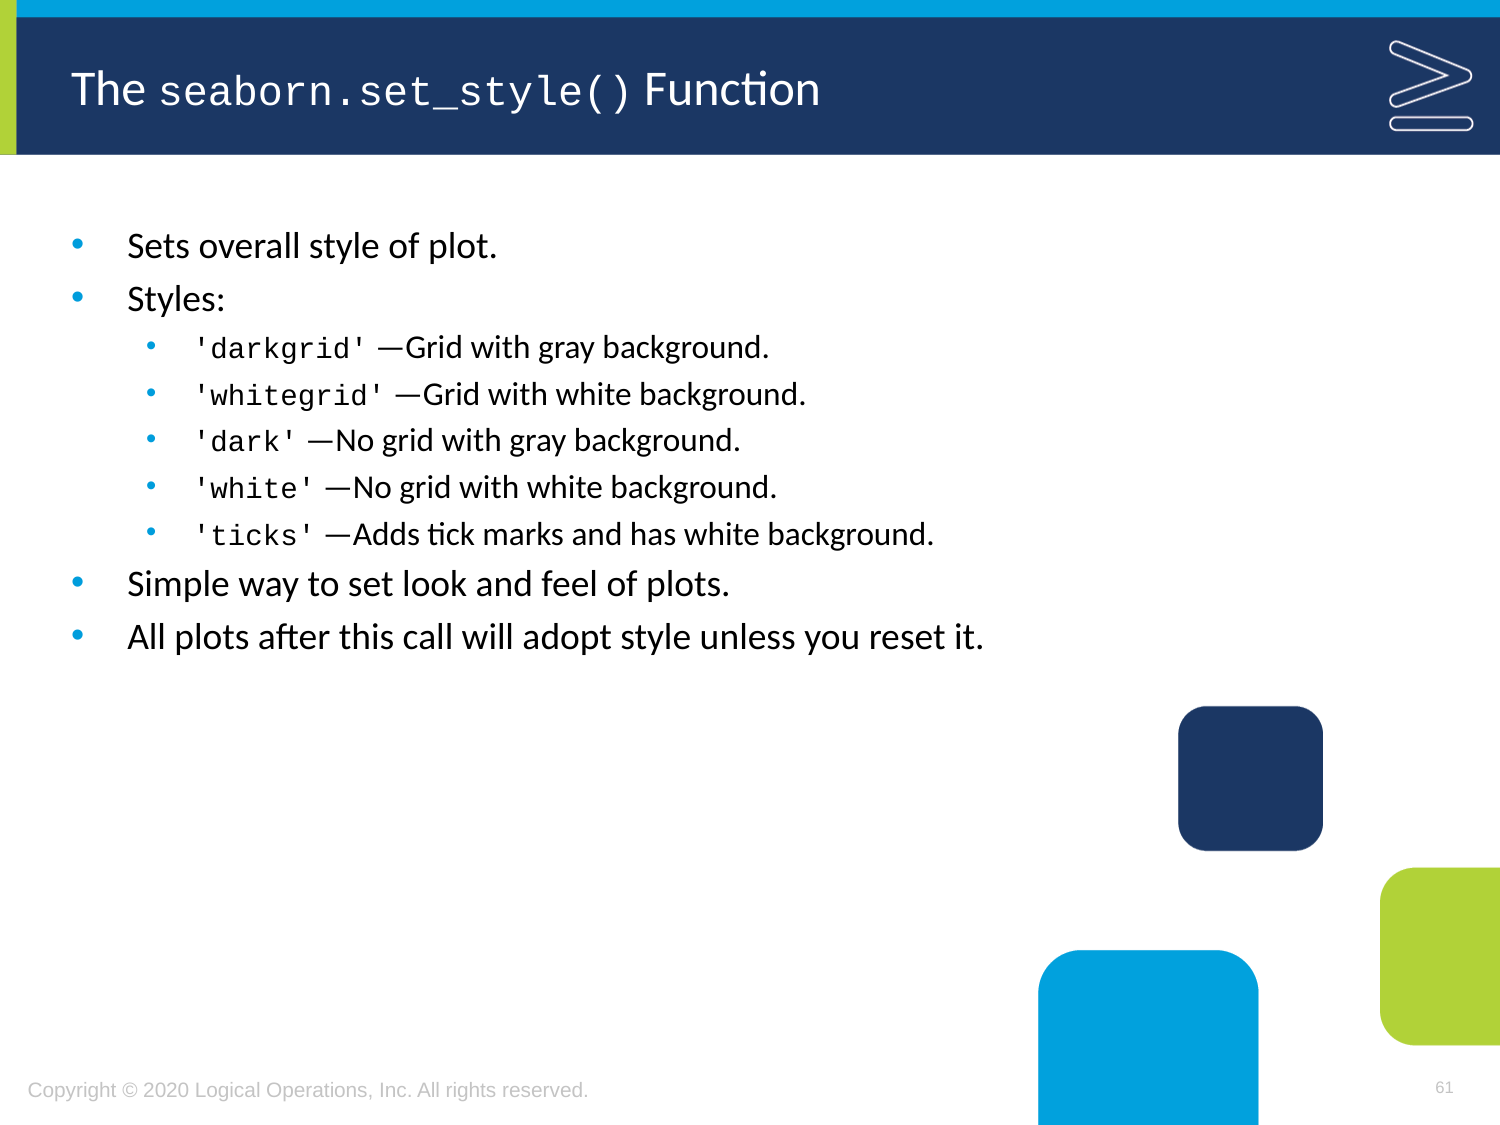

# The seaborn.set_style() Function
Sets overall style of plot.
Styles:
'darkgrid' —Grid with gray background.
'whitegrid' —Grid with white background.
'dark' —No grid with gray background.
'white' —No grid with white background.
'ticks' —Adds tick marks and has white background.
Simple way to set look and feel of plots.
All plots after this call will adopt style unless you reset it.
61